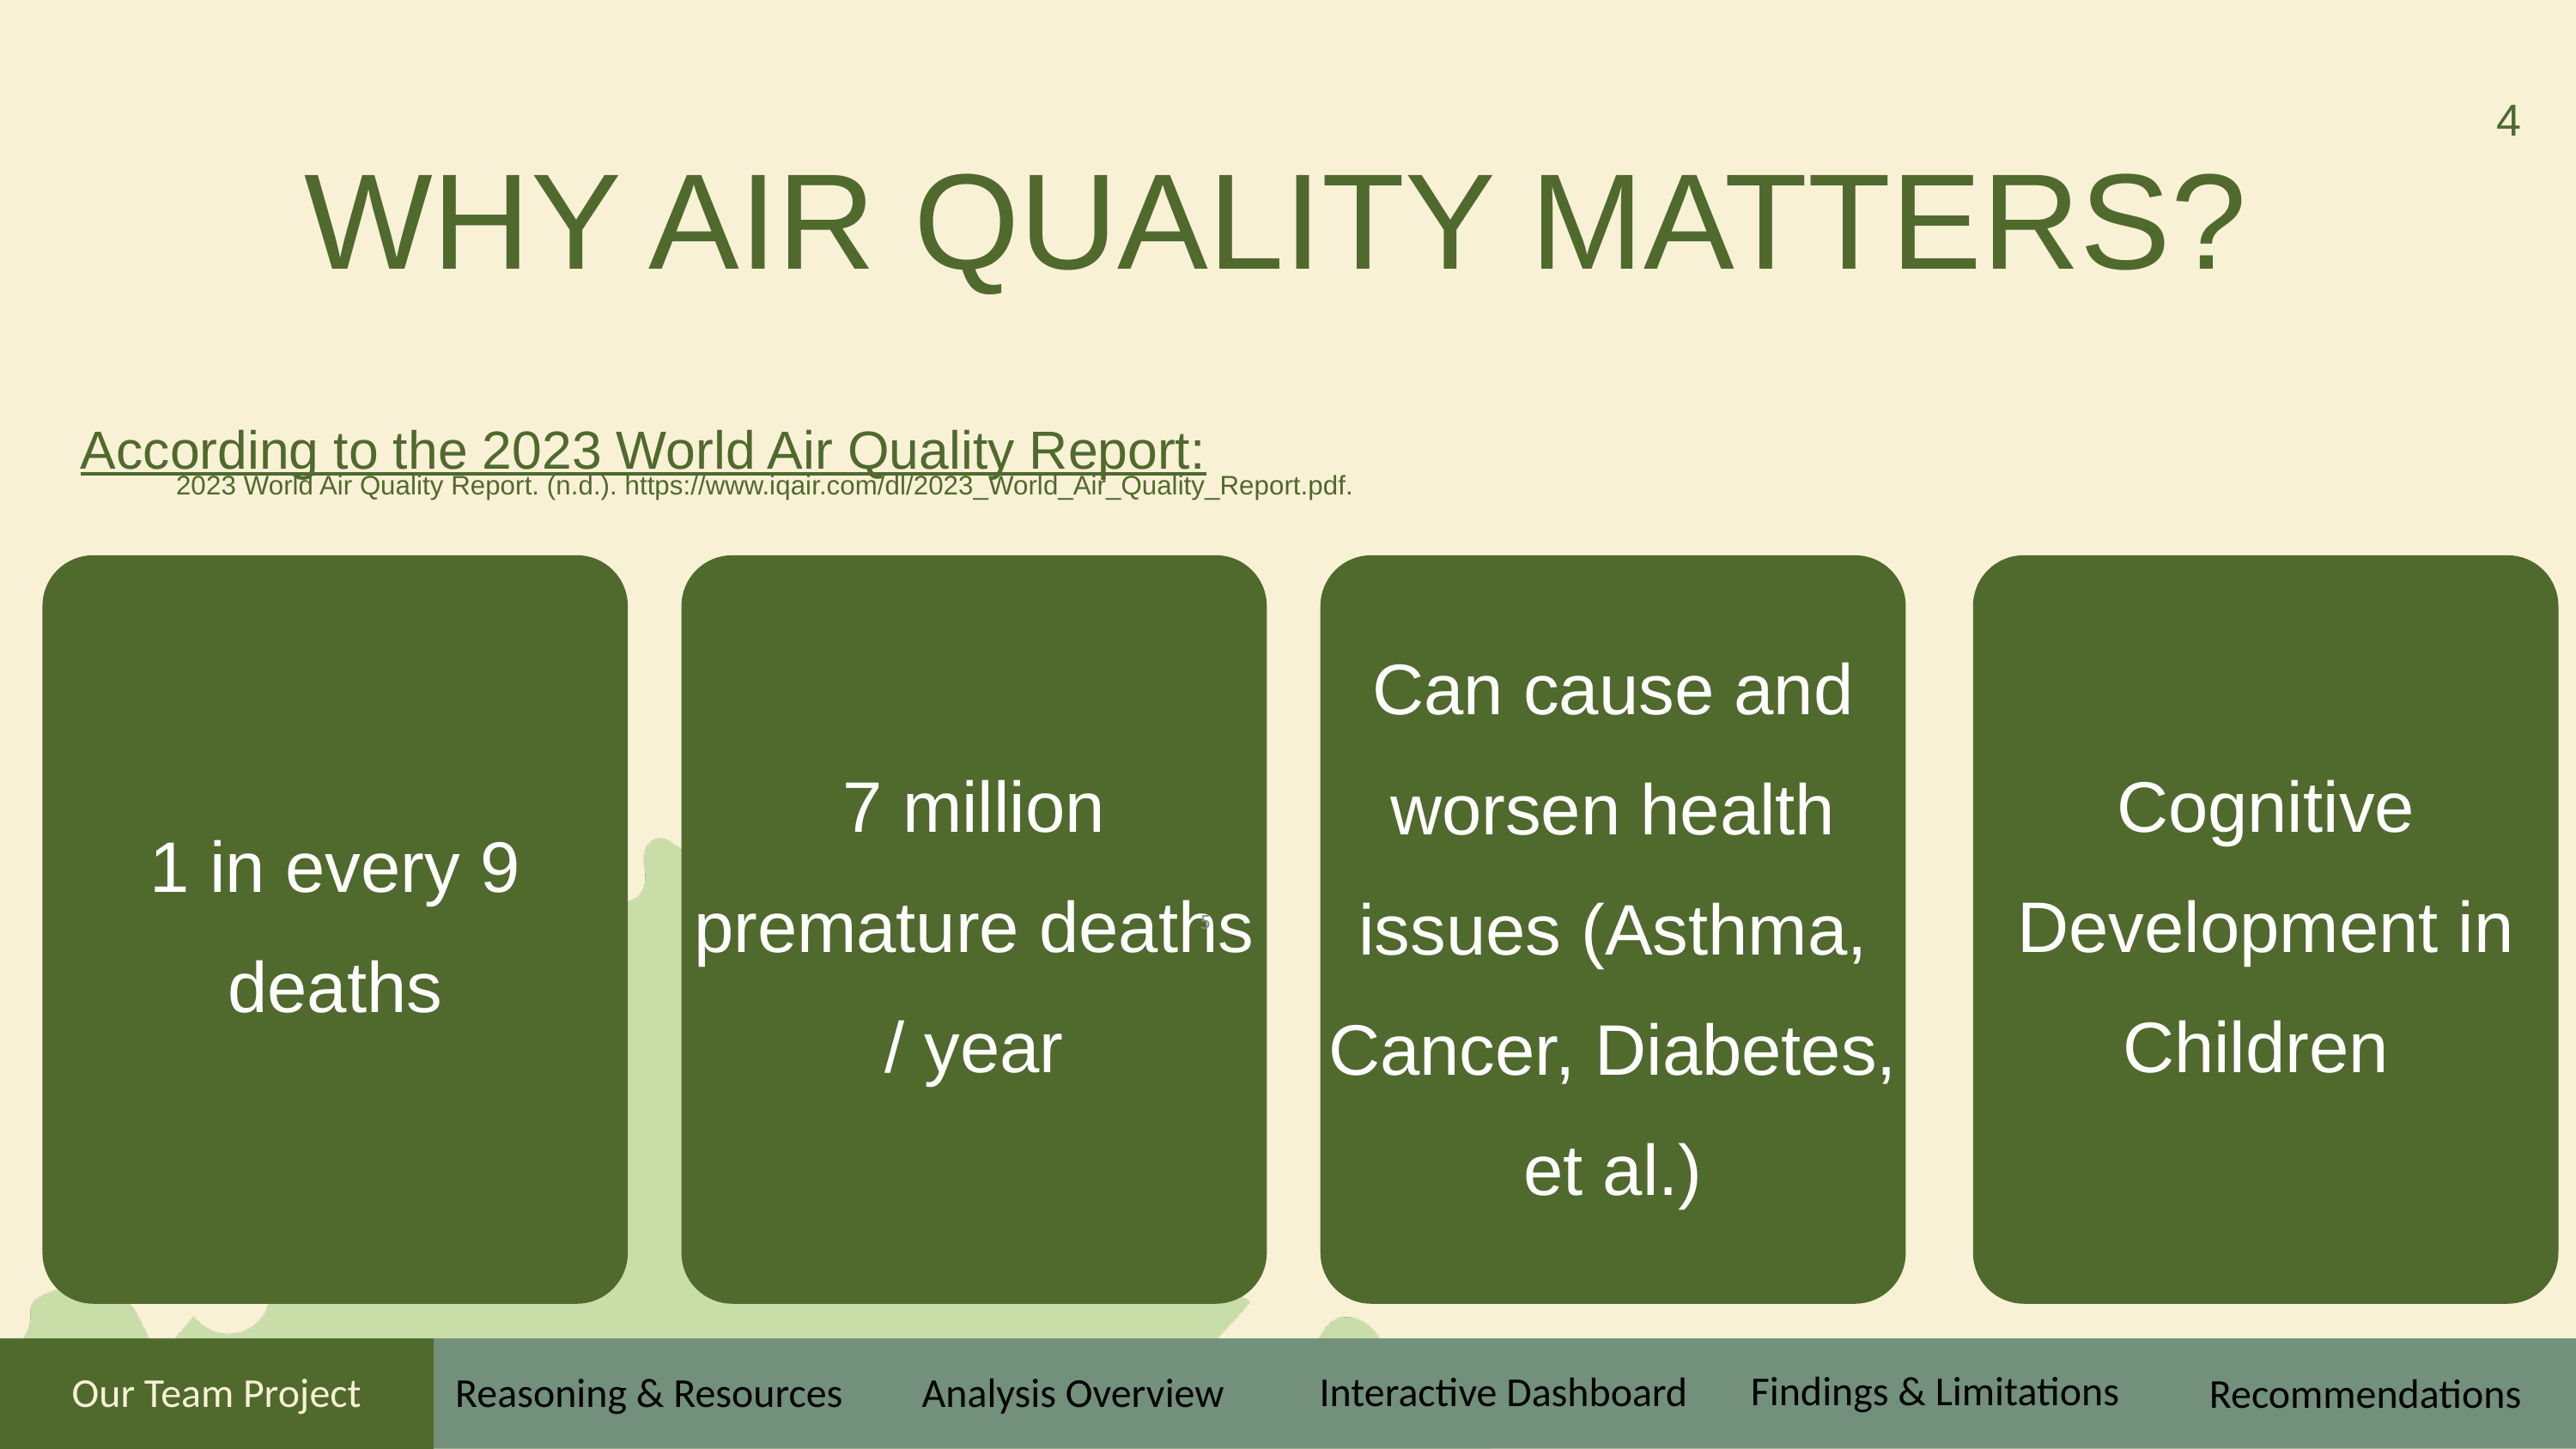

4
WHY AIR QUALITY MATTERS?
According to the 2023 World Air Quality Report:
2023 World Air Quality Report. (n.d.). https://www.iqair.com/dl/2023_World_Air_Quality_Report.pdf.

1 in every 9 deaths

7 million premature deaths / year

Cognitive Development in Children

Can cause and worsen health issues (Asthma, Cancer, Diabetes, et al.)

5

Findings & Limitations

Interactive Dashboard

Reasoning & Resources

Analysis Overview

Our Team Project

Recommendations